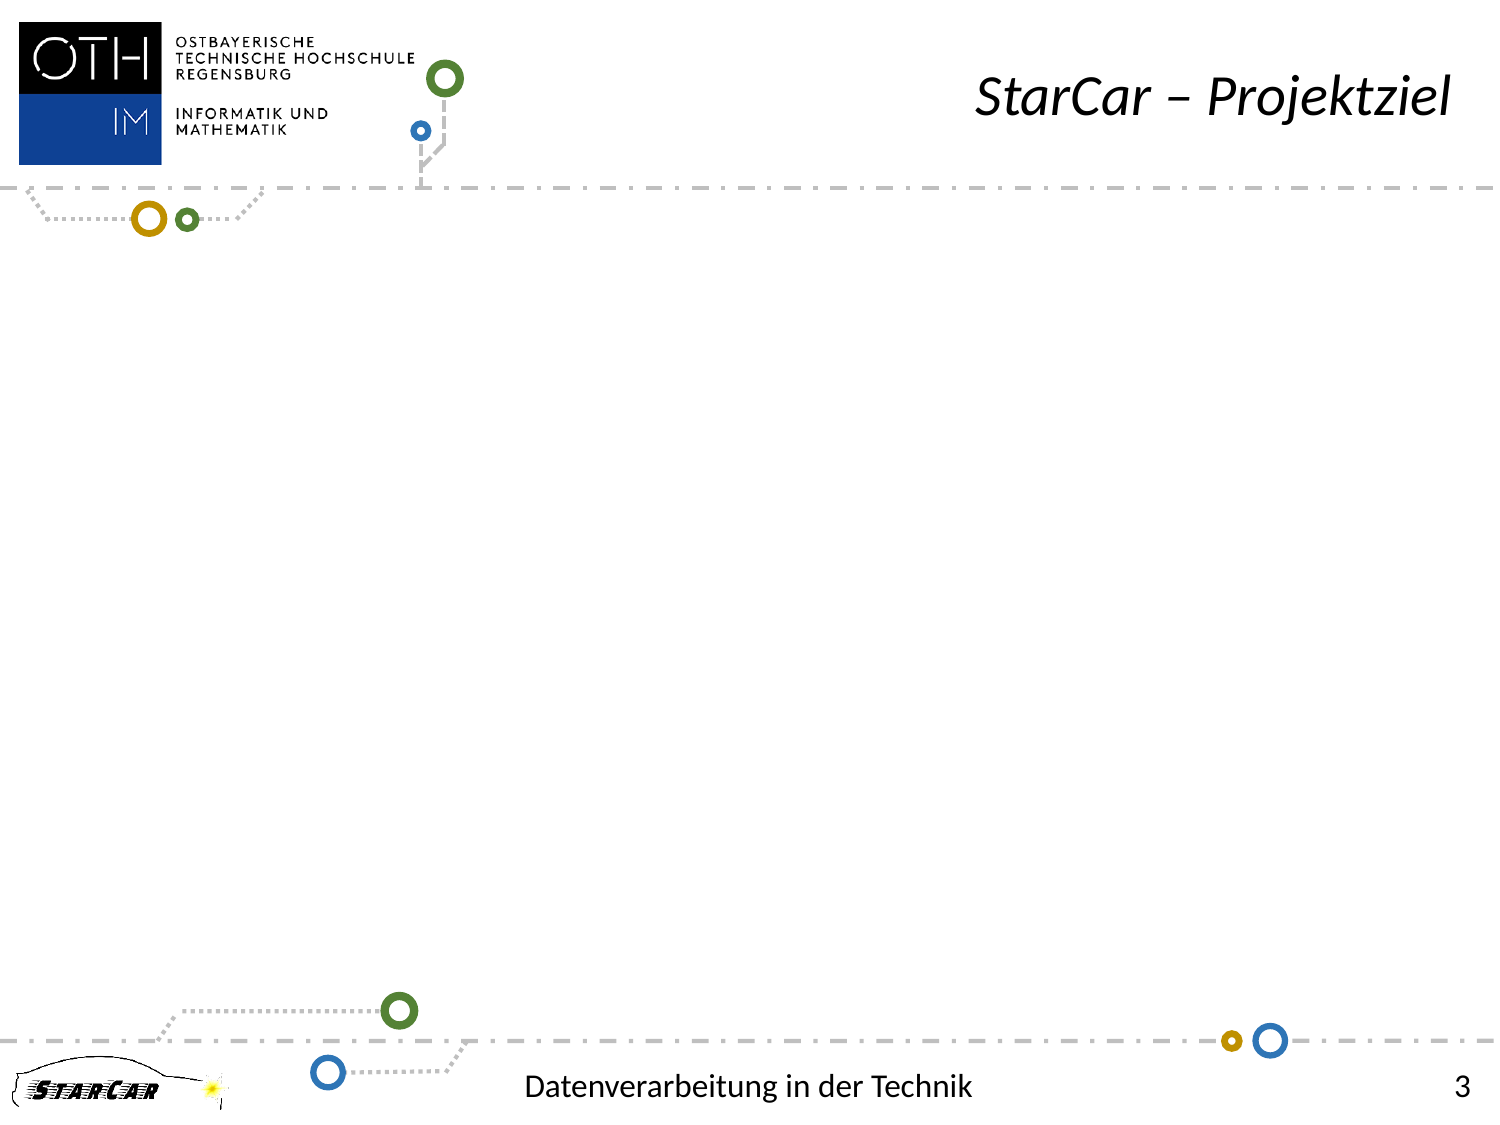

StarCar – Projektziel
Datenverarbeitung in der Technik